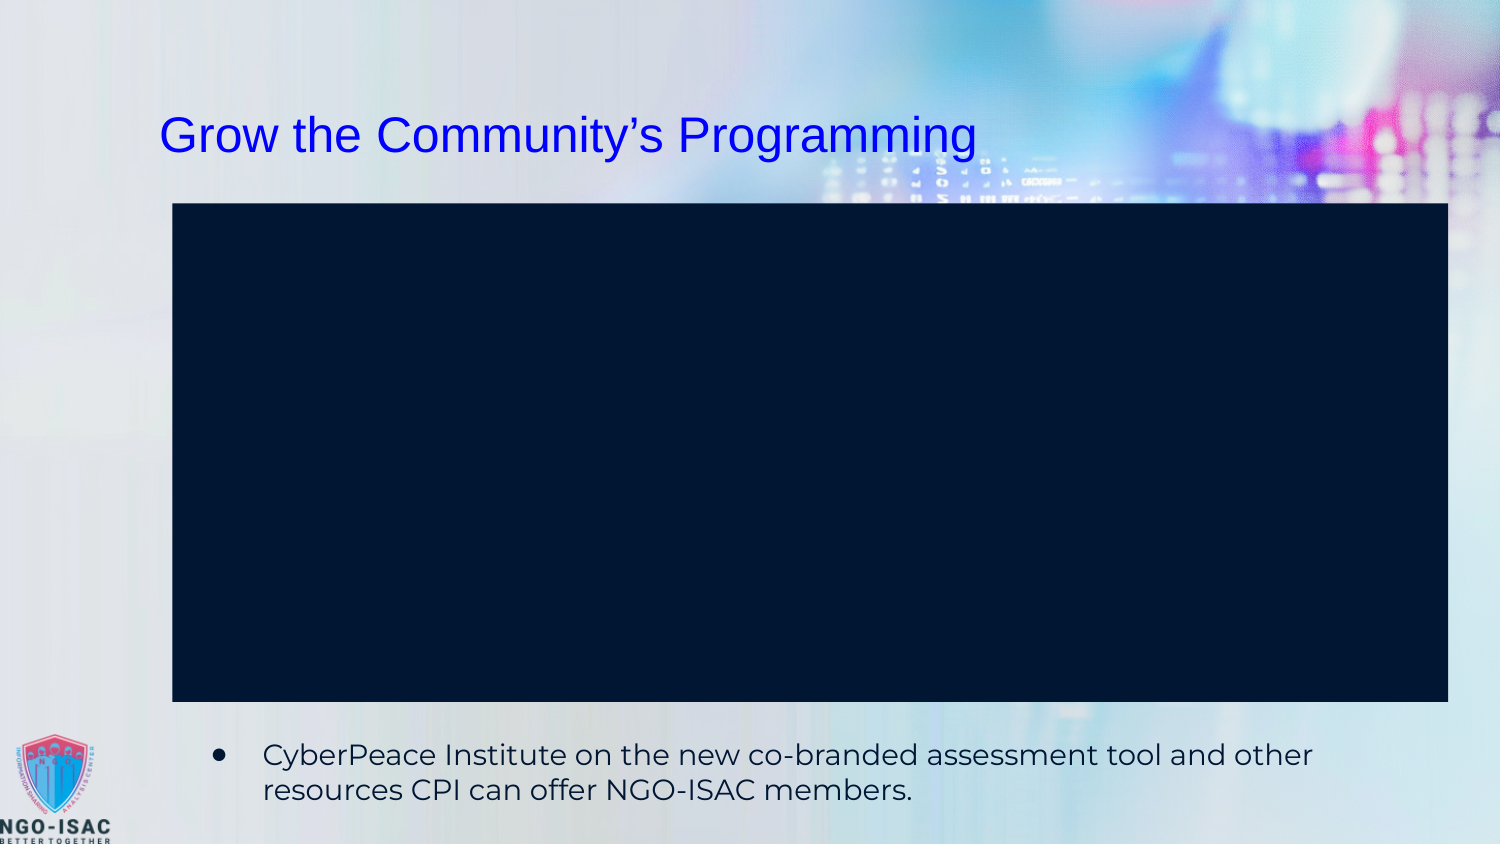

# Grow the Community’s Programming
Increasing programming for the community:
Webinars increased to 3 per month
Averaging over 50 attendees per webinar
Recent or Upcoming Presentations include:
CISA on Joint Cyber Defense Collaborative (JCDC)/High Risk Communities Initiative featuring tools available to NGO-ISAC members
Access Now on partnership with NGO ISAC for accelerated use of the Helpline
CloudFlare/Area 1 on Project Galileo their free or low cost tools available to NGOs
CyberPeace Institute on the new co-branded assessment tool and other resources CPI can offer NGO-ISAC members.